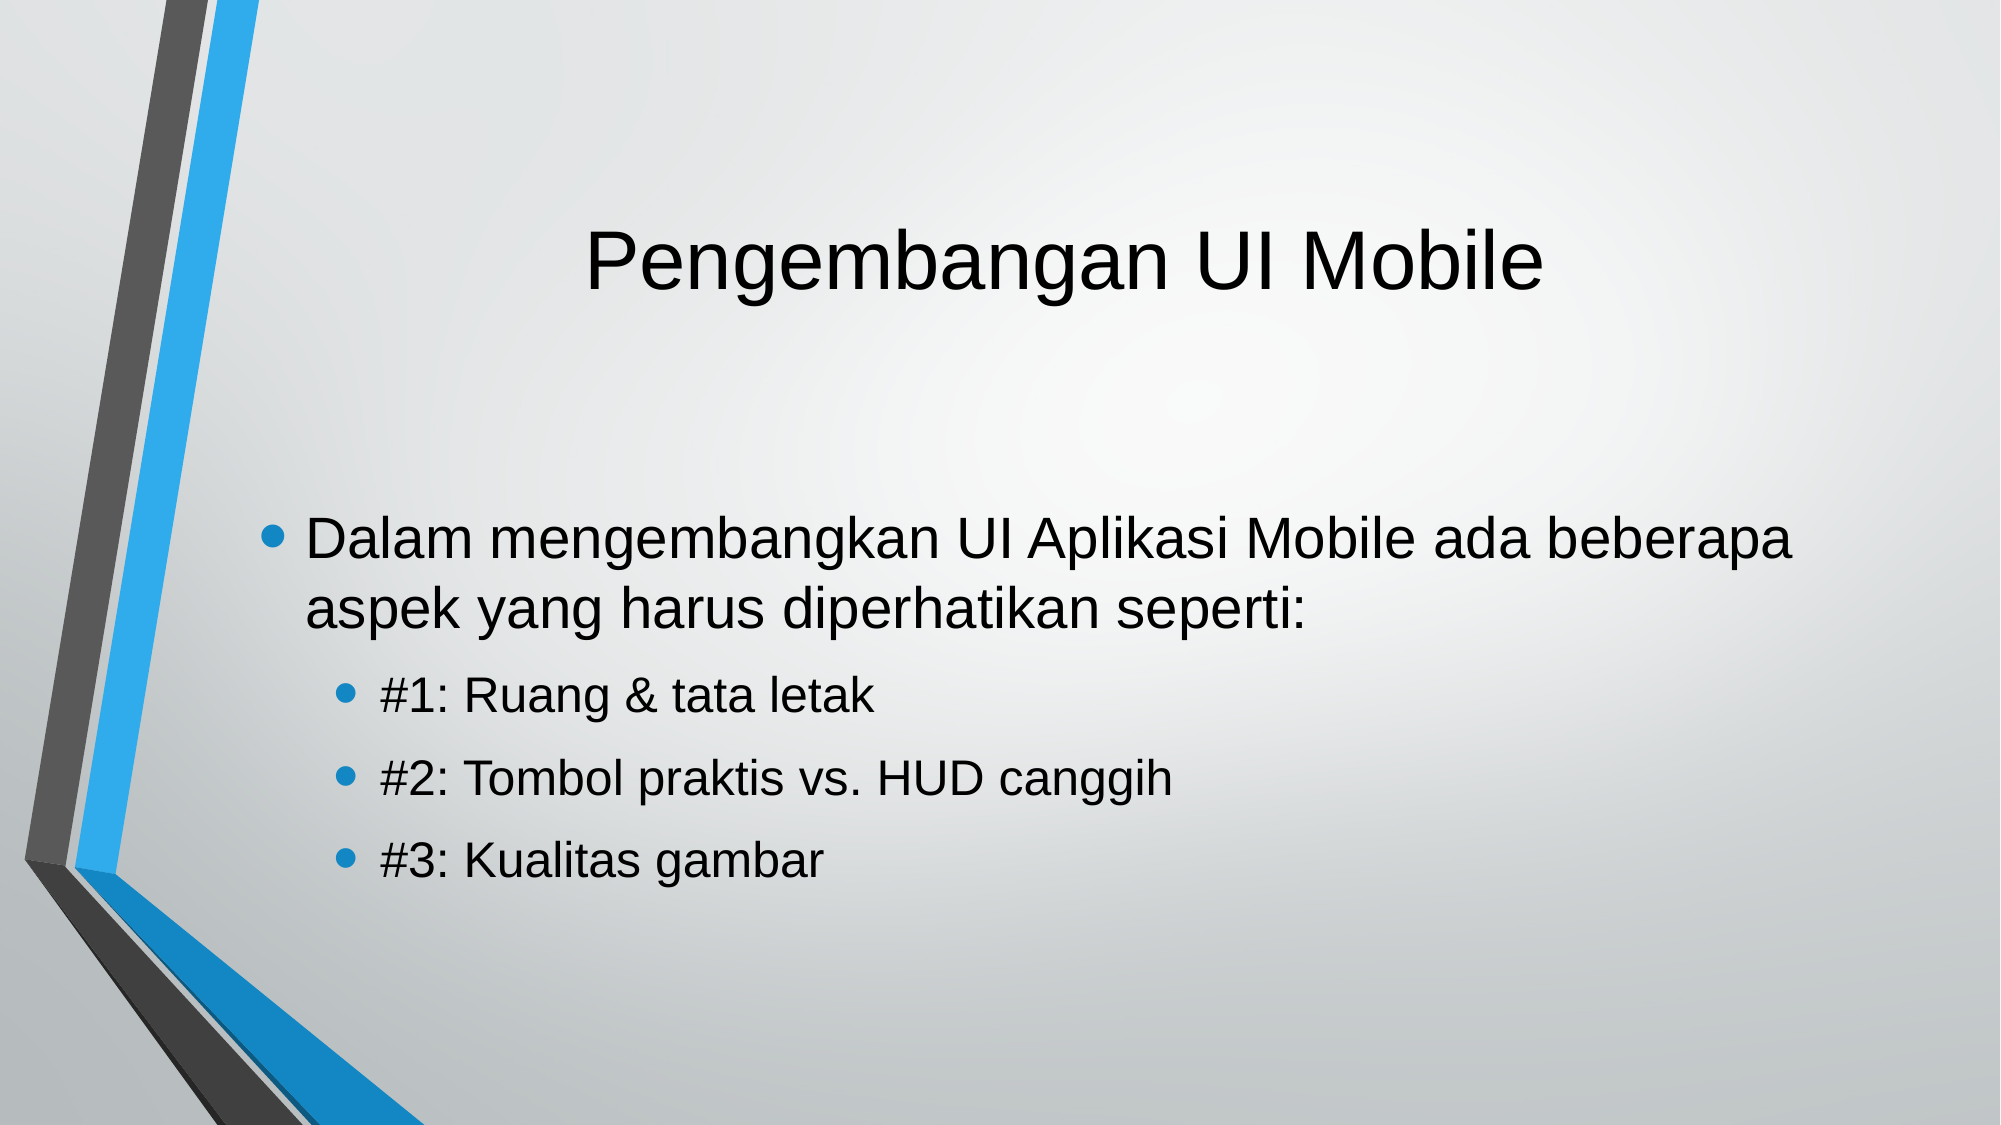

# Pengembangan UI Mobile
Dalam mengembangkan UI Aplikasi Mobile ada beberapa aspek yang harus diperhatikan seperti:
#1: Ruang & tata letak
#2: Tombol praktis vs. HUD canggih
#3: Kualitas gambar